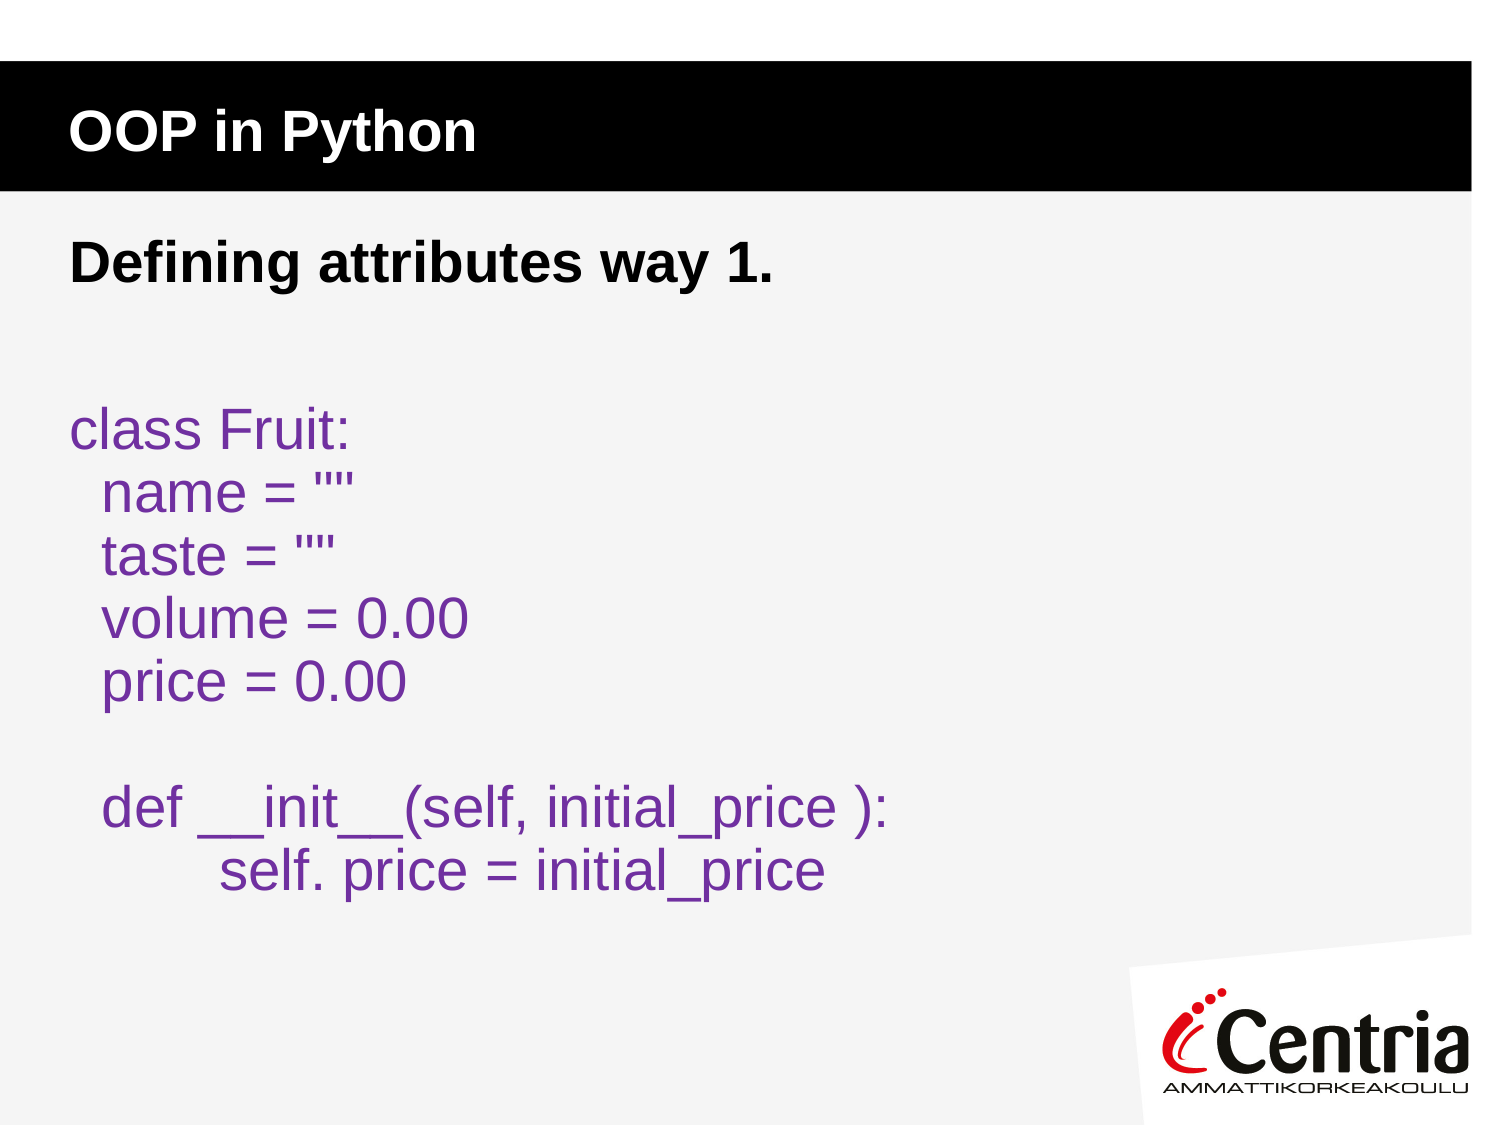

OOP in Python
Defining attributes way 1.

class Fruit: 
  name = "" 
  taste = "" 
  volume = 0.00 
  price = 0.00 
  
  def __init__(self, initial_price ): 
  	self. price = initial_price